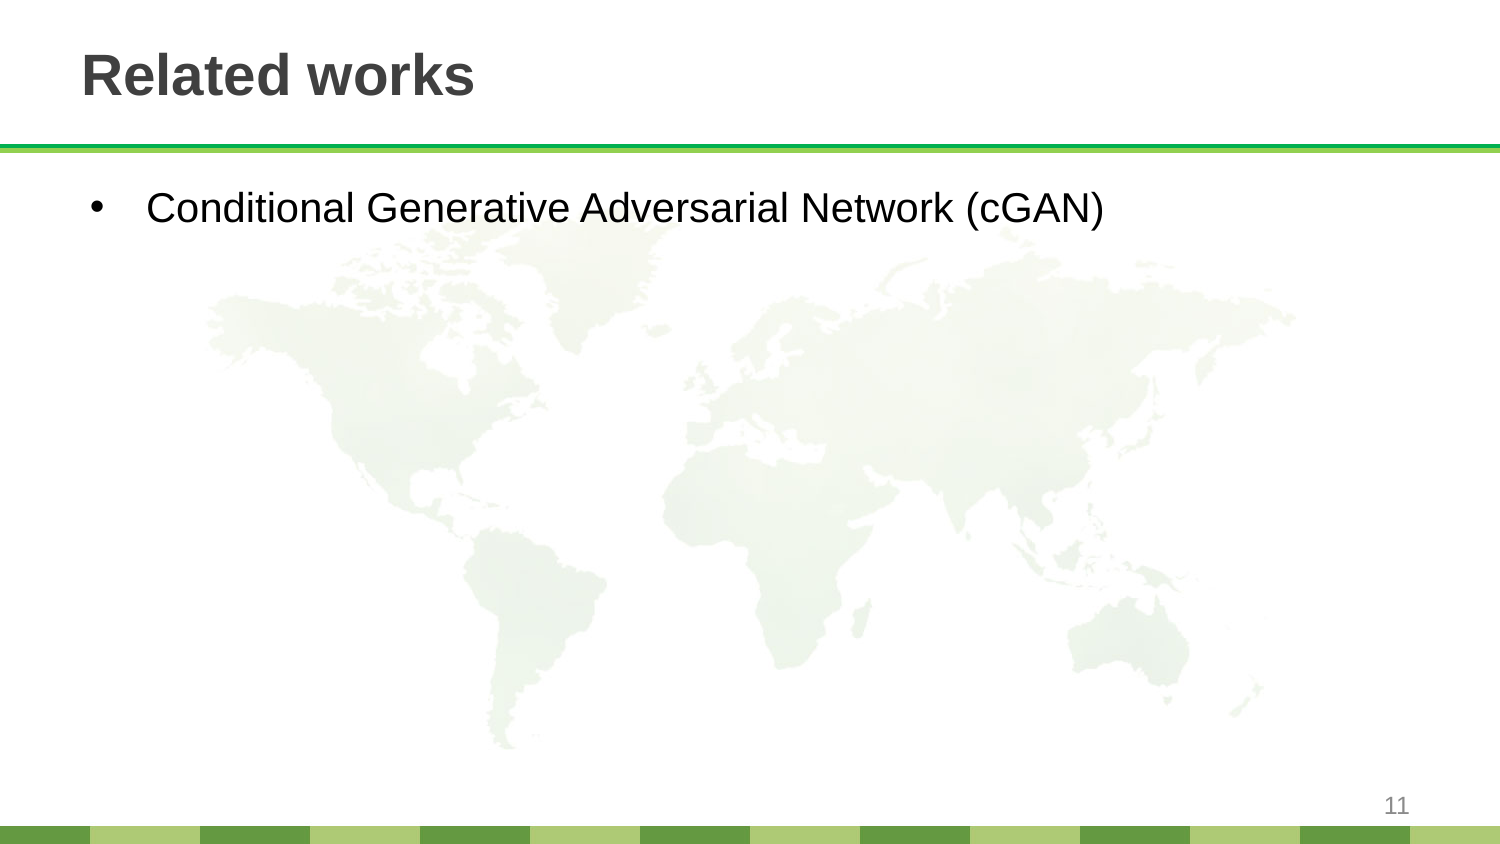

# Related works
Conditional Generative Adversarial Network (cGAN)

11